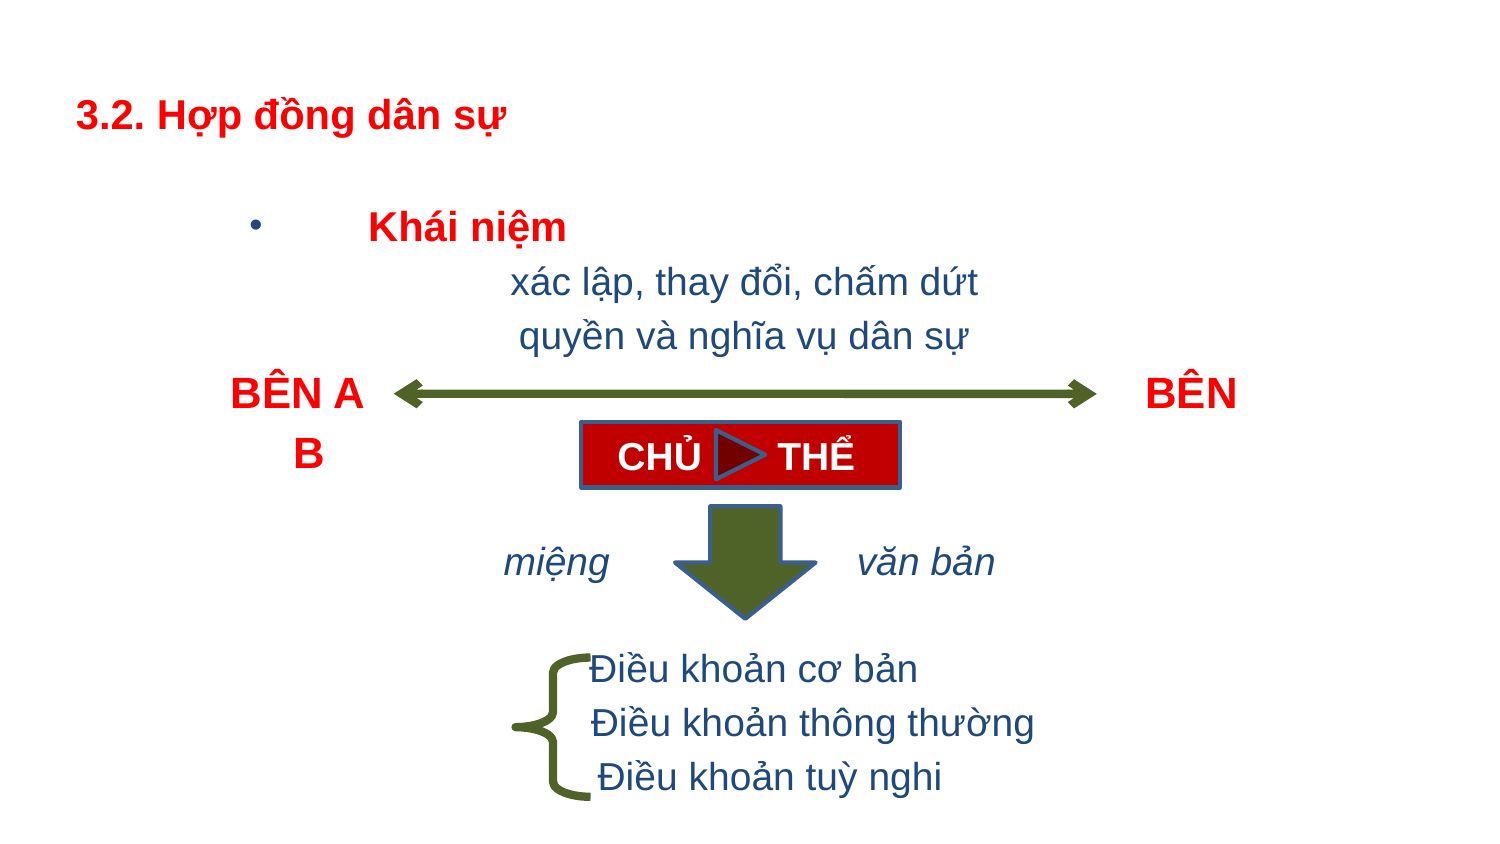

# 3.2. Hợp đồng dân sự
2.3 Khái niệm
xác lập, thay đổi, chấm dứt
quyền và nghĩa vụ dân sự
BÊN A                                                                BÊN B

miệng                       văn bản

Điều khoản cơ bản
           Điều khoản thông thường
  Điều khoản tuỳ nghi

  CHỦ       THỂ